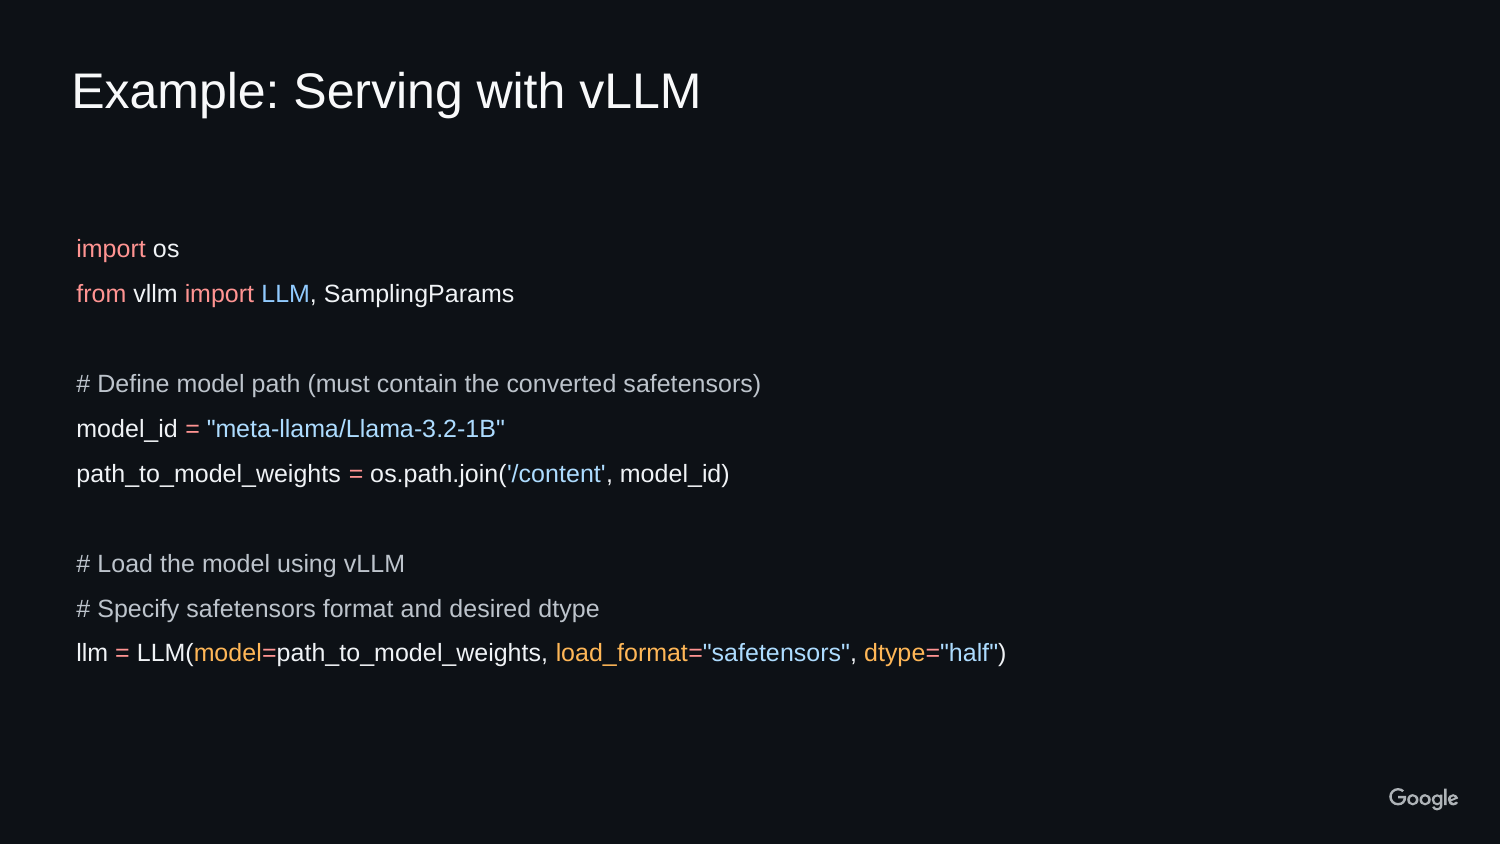

Example: Serving with vLLM
import os
from vllm import LLM, SamplingParams

# Define model path (must contain the converted safetensors)
model_id = "meta-llama/Llama-3.2-1B"
path_to_model_weights = os.path.join('/content', model_id)

# Load the model using vLLM
# Specify safetensors format and desired dtype
llm = LLM(model=path_to_model_weights, load_format="safetensors", dtype="half")